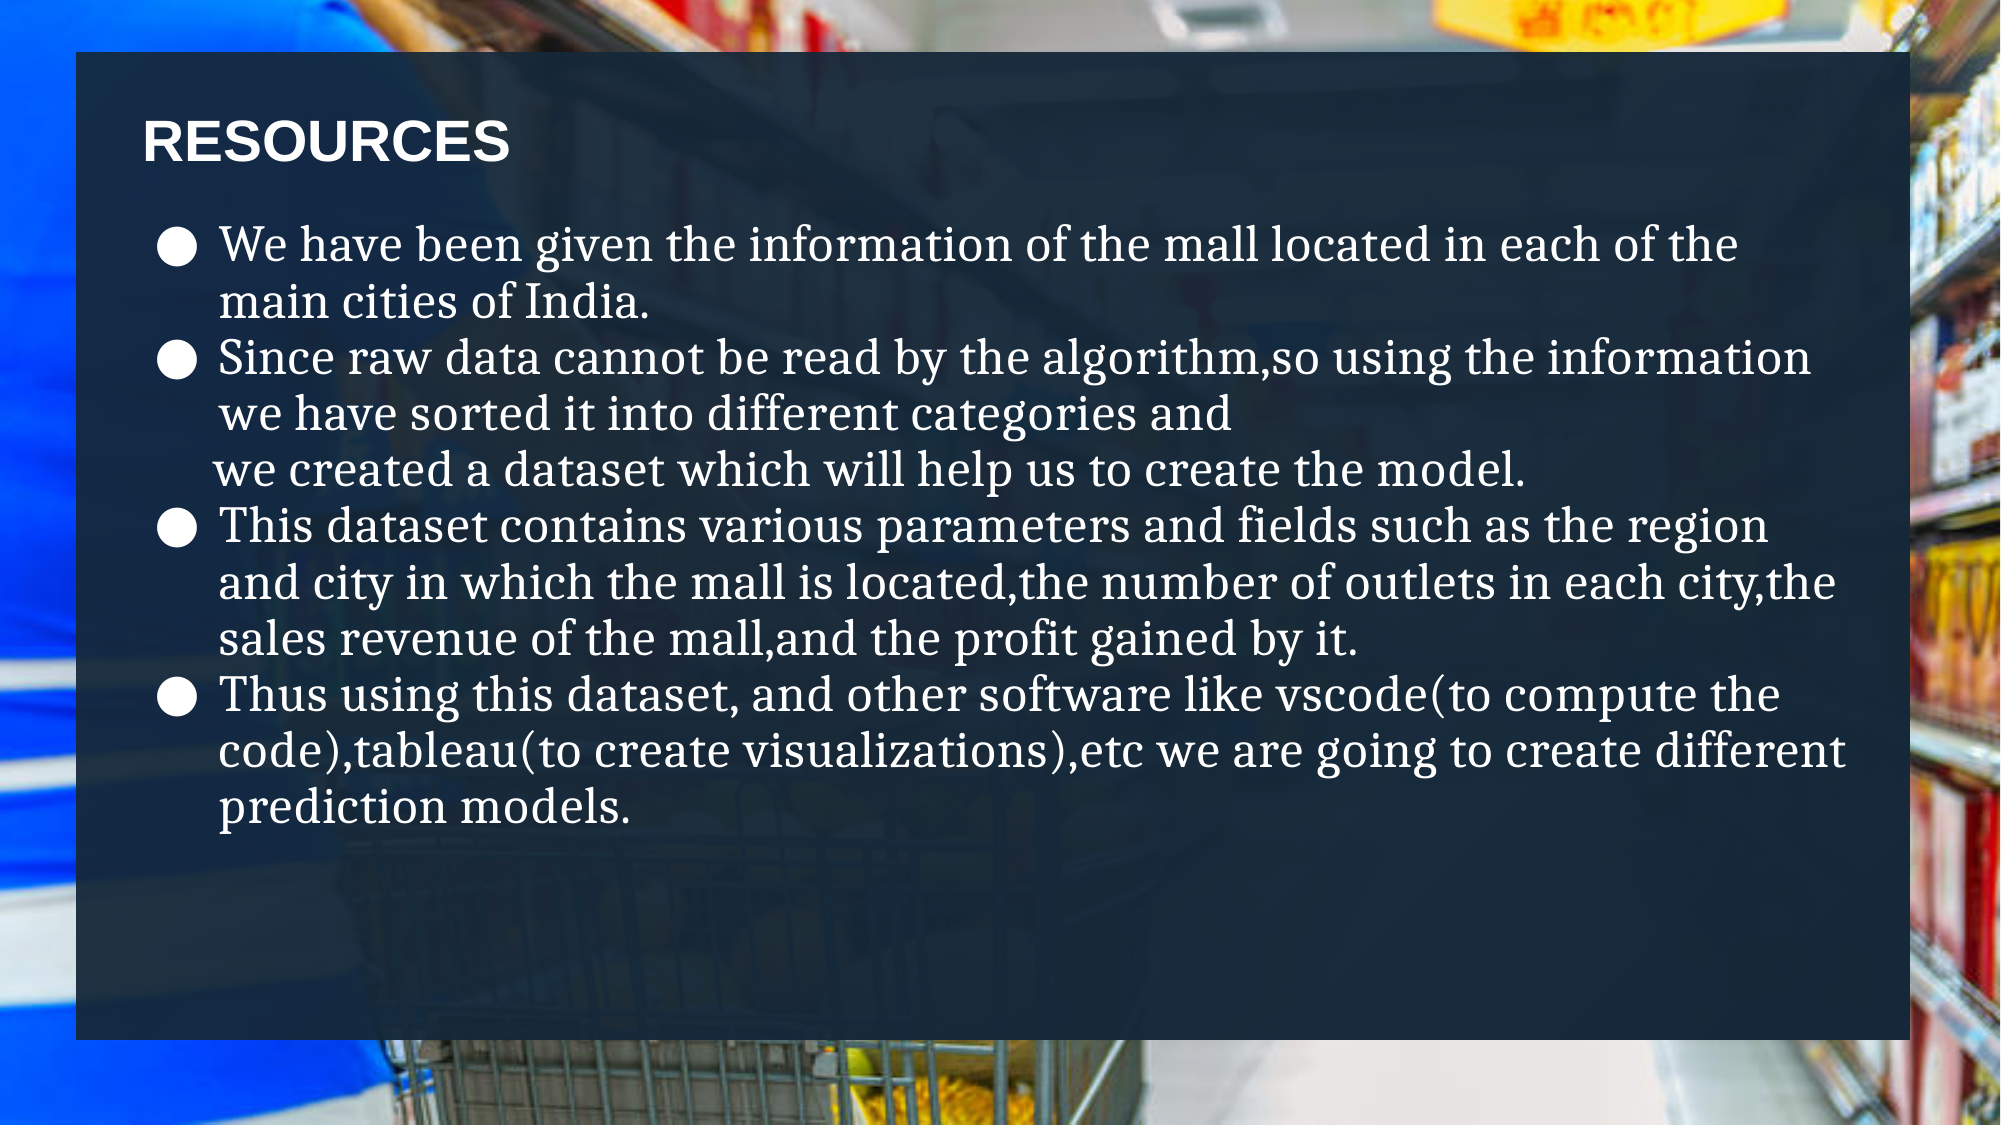

RESOURCES
We have been given the information of the mall located in each of the main cities of India.
Since raw data cannot be read by the algorithm,so using the information we have sorted it into different categories and
      we created a dataset which will help us to create the model.
This dataset contains various parameters and fields such as the region and city in which the mall is located,the number of outlets in each city,the sales revenue of the mall,and the profit gained by it.
Thus using this dataset, and other software like vscode(to compute the code),tableau(to create visualizations),etc we are going to create different
prediction models.